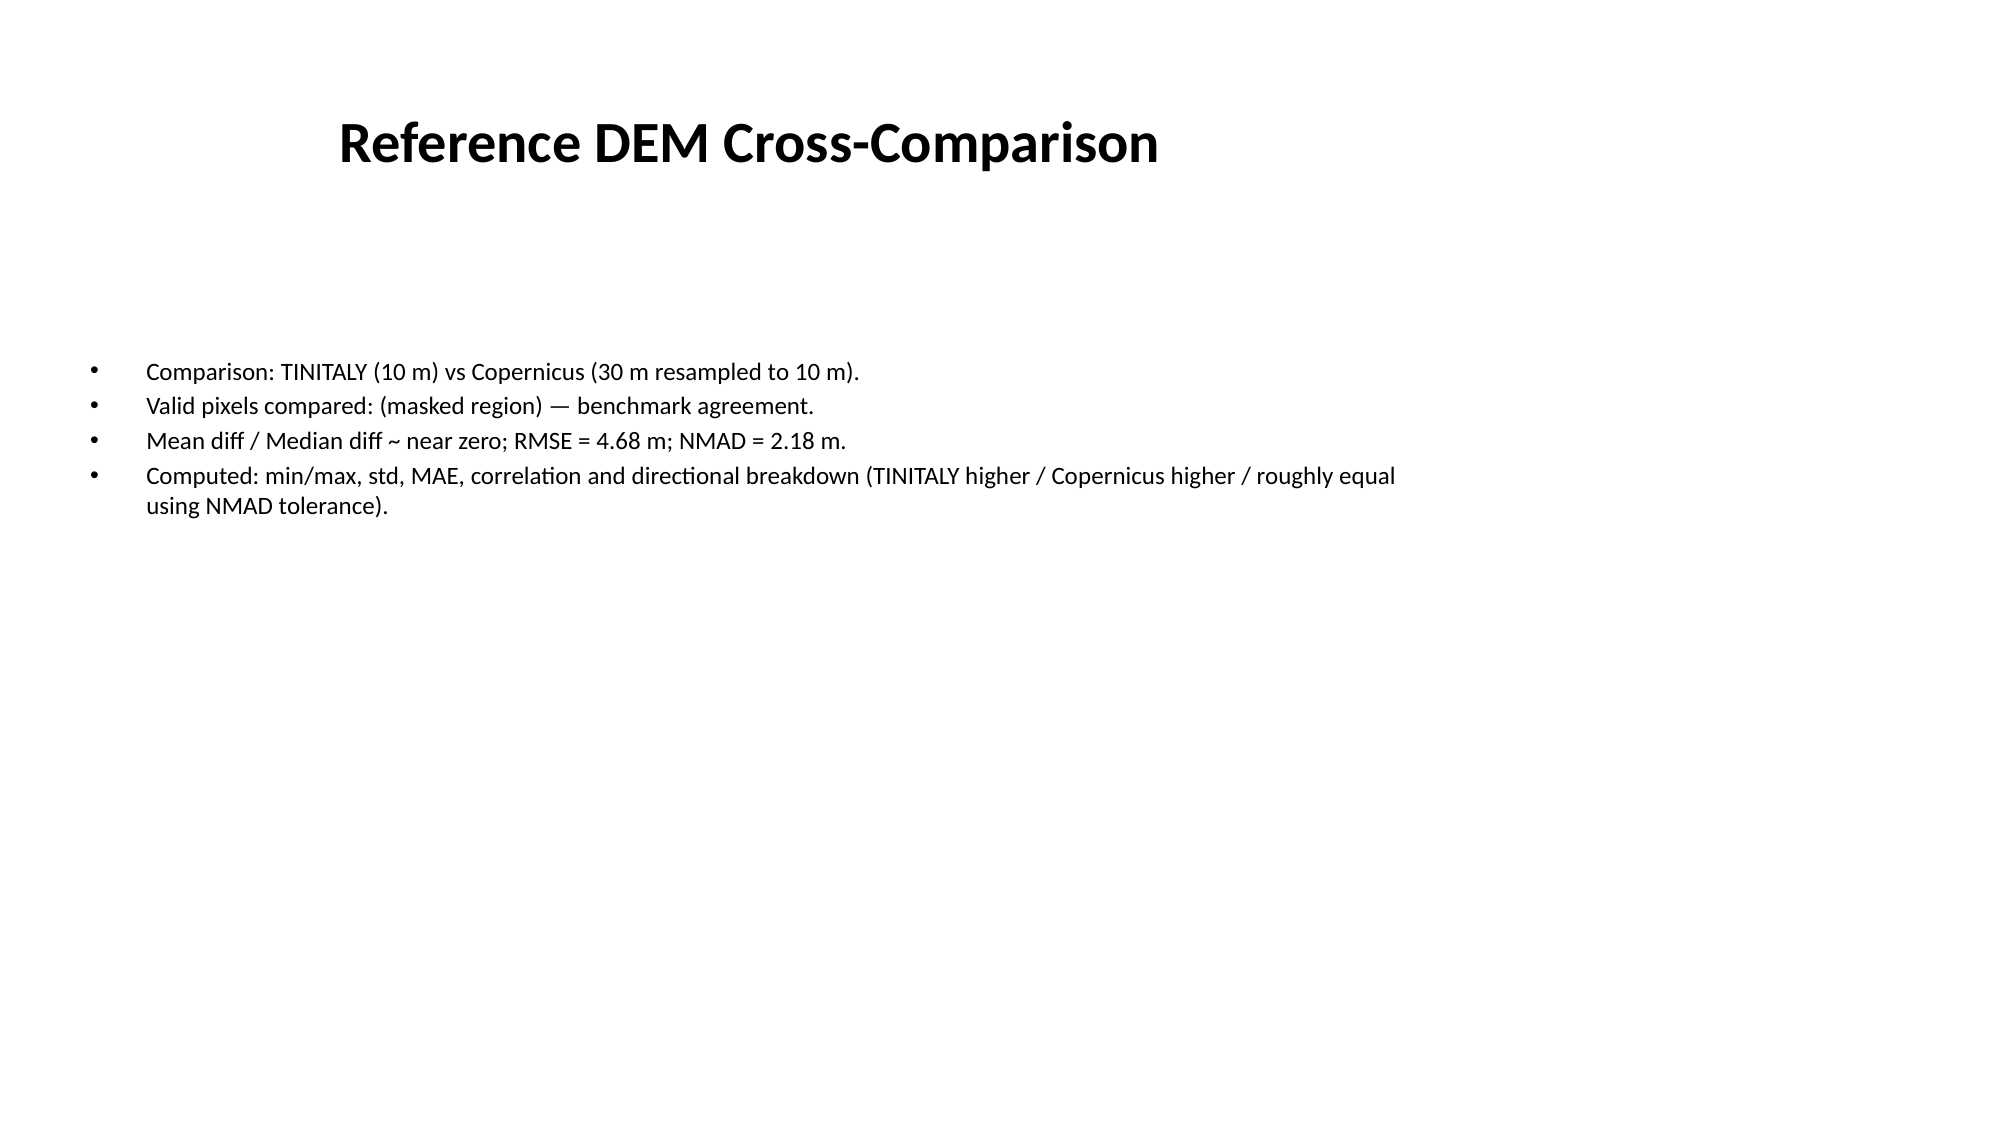

# Reference DEM Cross-Comparison

Comparison: TINITALY (10 m) vs Copernicus (30 m resampled to 10 m).
Valid pixels compared: (masked region) — benchmark agreement.
Mean diff / Median diff ~ near zero; RMSE = 4.68 m; NMAD = 2.18 m.
Computed: min/max, std, MAE, correlation and directional breakdown (TINITALY higher / Copernicus higher / roughly equal using NMAD tolerance).